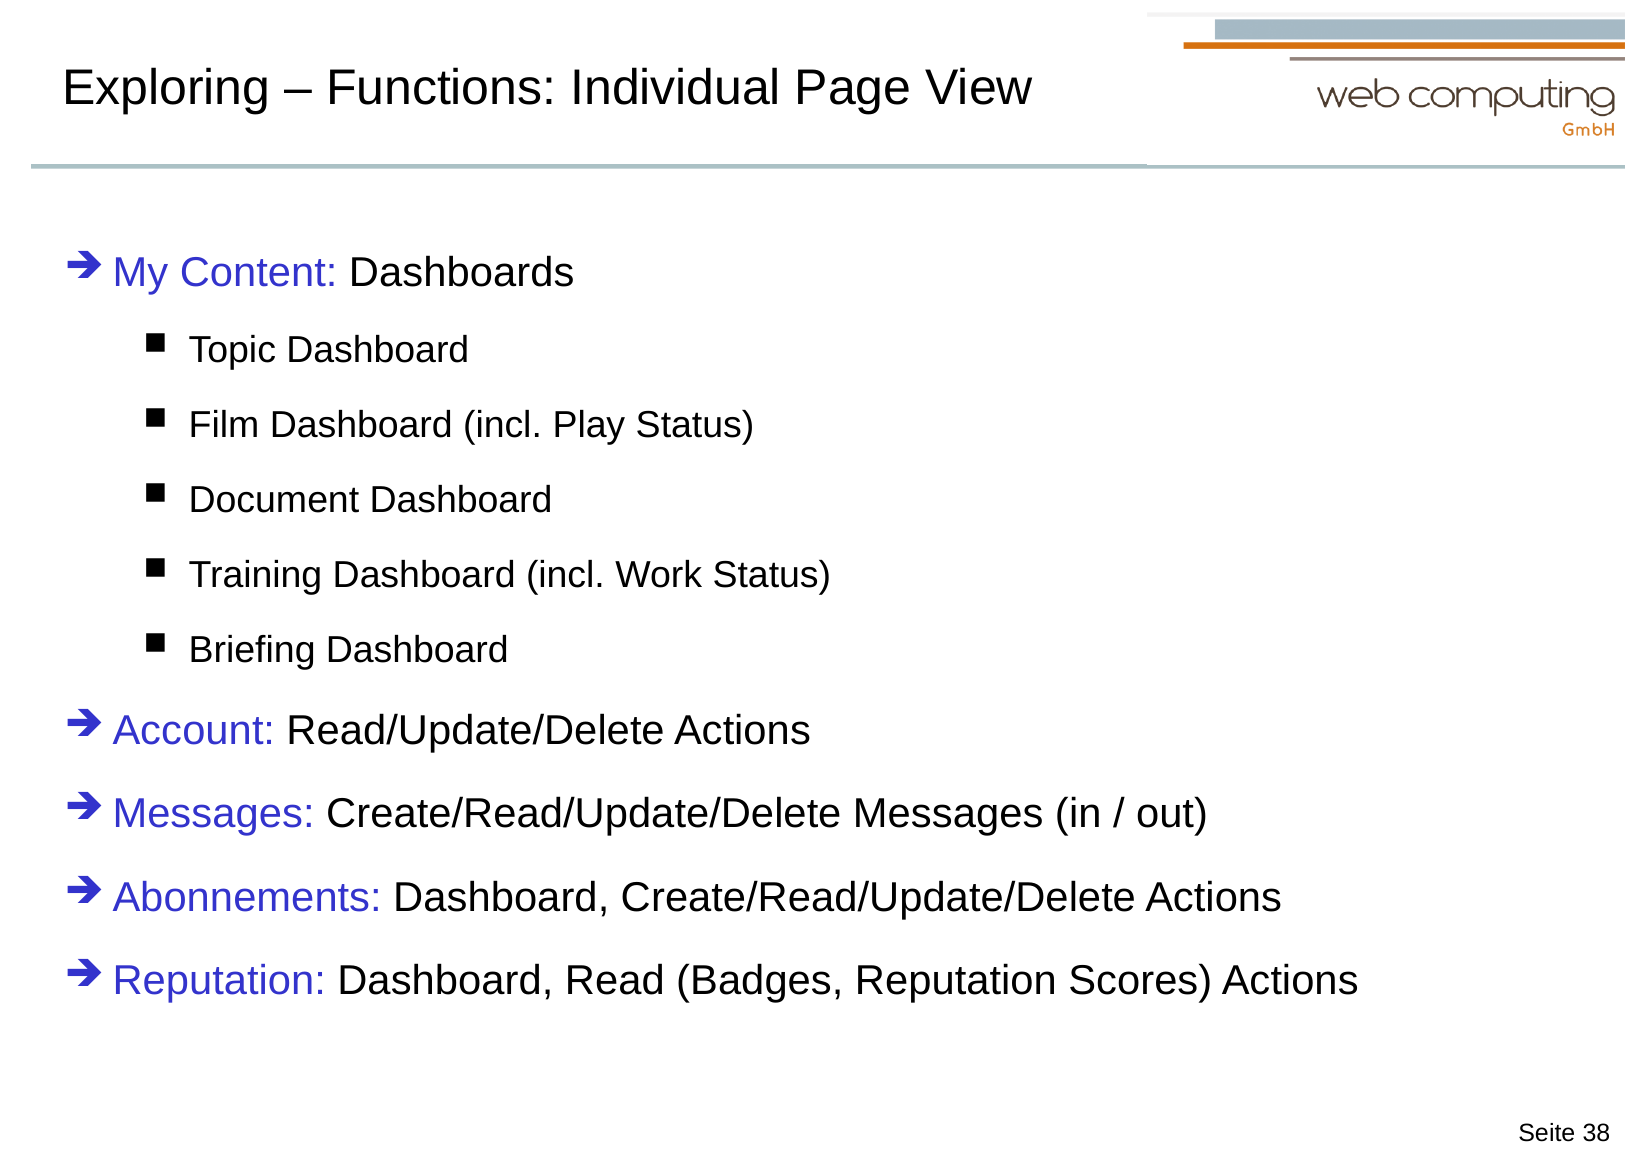

# Exploring – Functions: Individual Page View
My Content: Dashboards
Topic Dashboard
Film Dashboard (incl. Play Status)
Document Dashboard
Training Dashboard (incl. Work Status)
Briefing Dashboard
Account: Read/Update/Delete Actions
Messages: Create/Read/Update/Delete Messages (in / out)
Abonnements: Dashboard, Create/Read/Update/Delete Actions
Reputation: Dashboard, Read (Badges, Reputation Scores) Actions

Seite 38